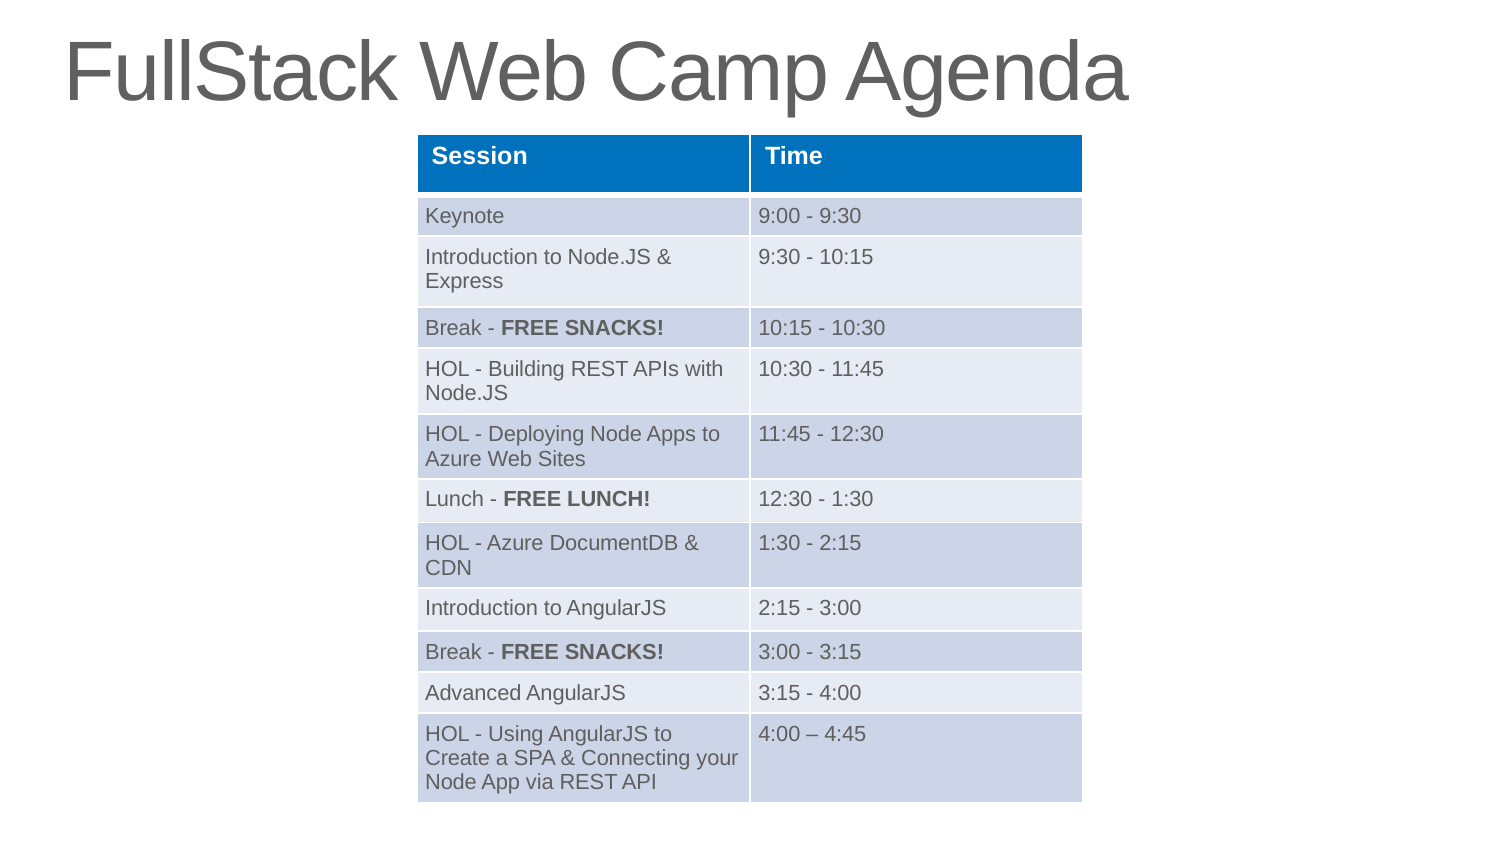

# FullStack Web Camp Agenda
| Session | Time |
| --- | --- |
| Keynote | 9:00 - 9:30 |
| Introduction to Node.JS & Express | 9:30 - 10:15 |
| Break - FREE SNACKS! | 10:15 - 10:30 |
| HOL - Building REST APIs with Node.JS | 10:30 - 11:45 |
| HOL - Deploying Node Apps to Azure Web Sites | 11:45 - 12:30 |
| Lunch - FREE LUNCH! | 12:30 - 1:30 |
| HOL - Azure DocumentDB & CDN | 1:30 - 2:15 |
| Introduction to AngularJS | 2:15 - 3:00 |
| Break - FREE SNACKS! | 3:00 - 3:15 |
| Advanced AngularJS | 3:15 - 4:00 |
| HOL - Using AngularJS to Create a SPA & Connecting your Node App via REST API | 4:00 – 4:45 |